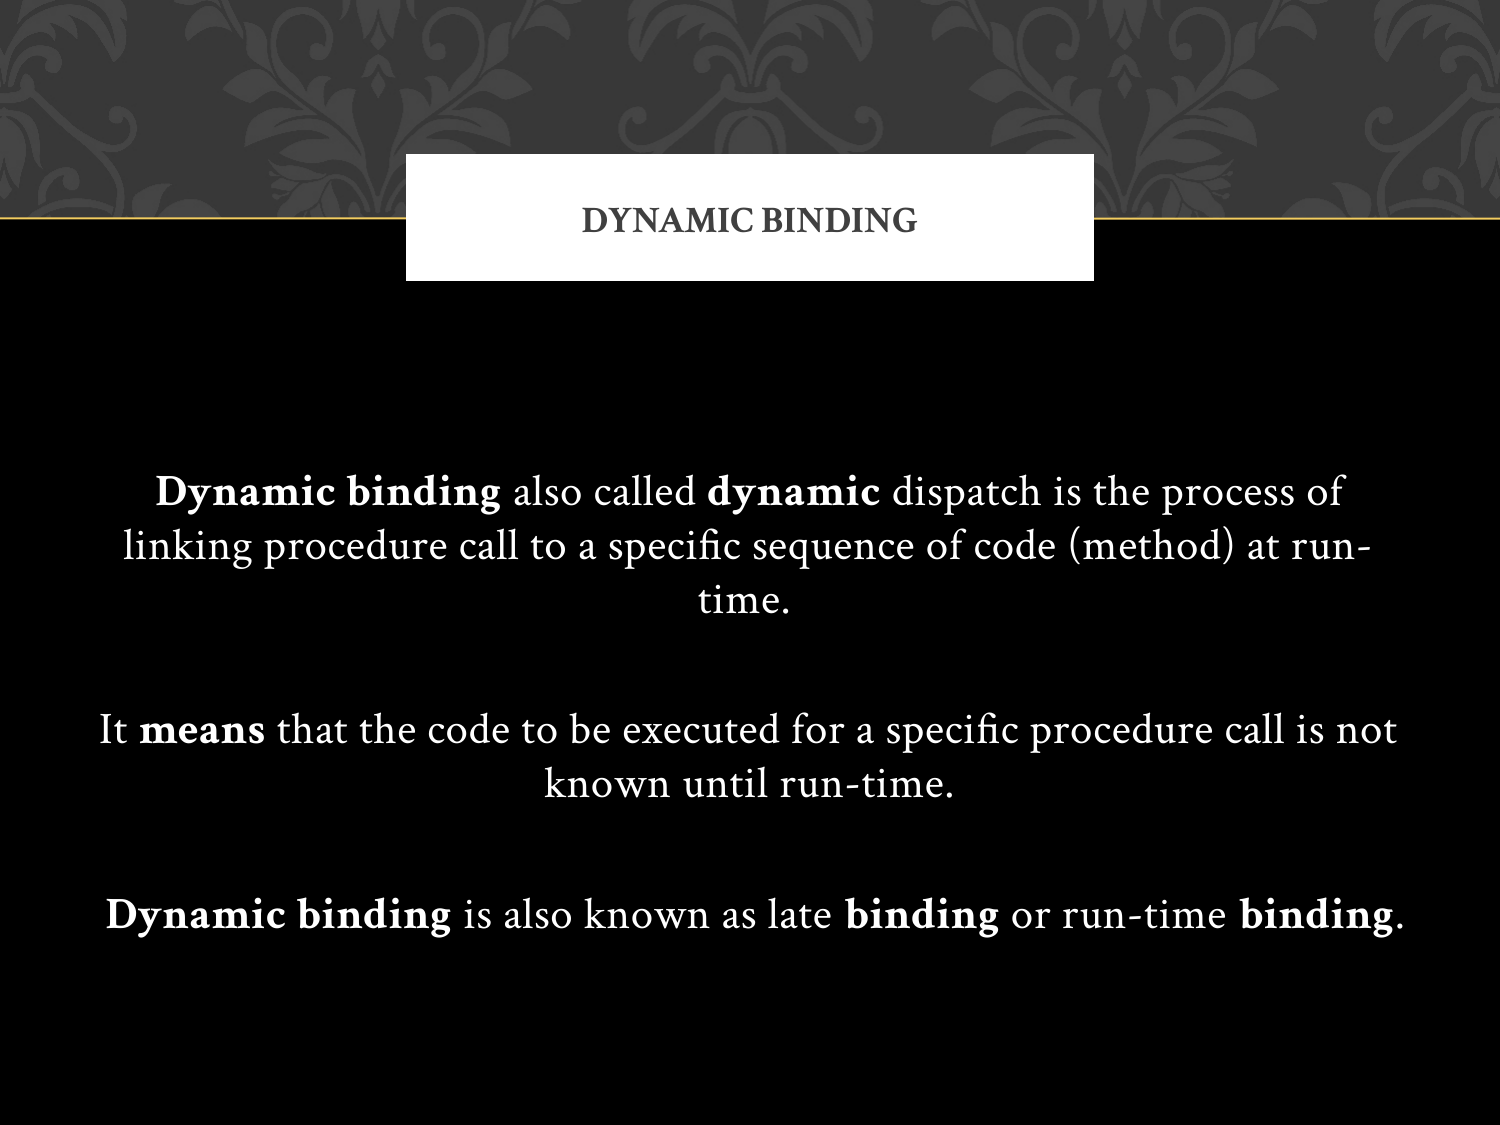

# Dynamic Binding

Dynamic binding also called dynamic dispatch is the process of linking procedure call to a specific sequence of code (method) at run-time.

It means that the code to be executed for a specific procedure call is not known until run-time.

 Dynamic binding is also known as late binding or run-time binding.